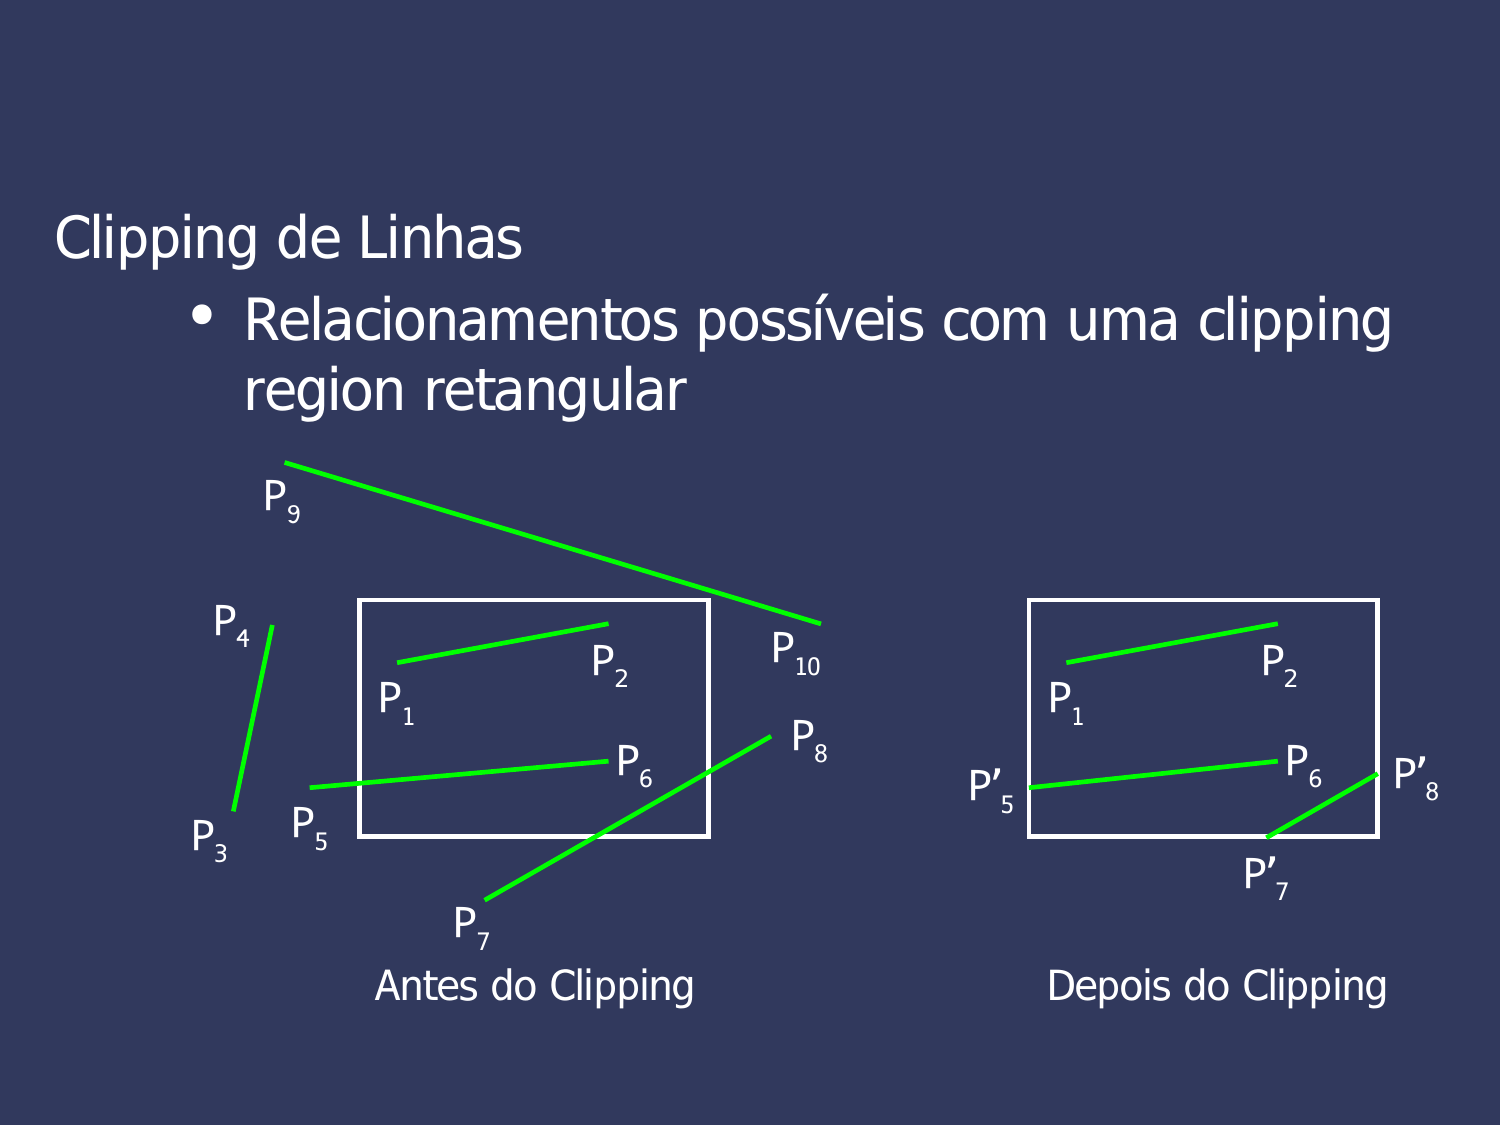

Clipping de Linhas
Relacionamentos possíveis com uma clipping region retangular
P9

P4

P10

P2
P1
P8
P6

P5
P3
P7
Antes do Clipping

P2
P1
P6
P’8
P’5

P’7
Depois do Clipping